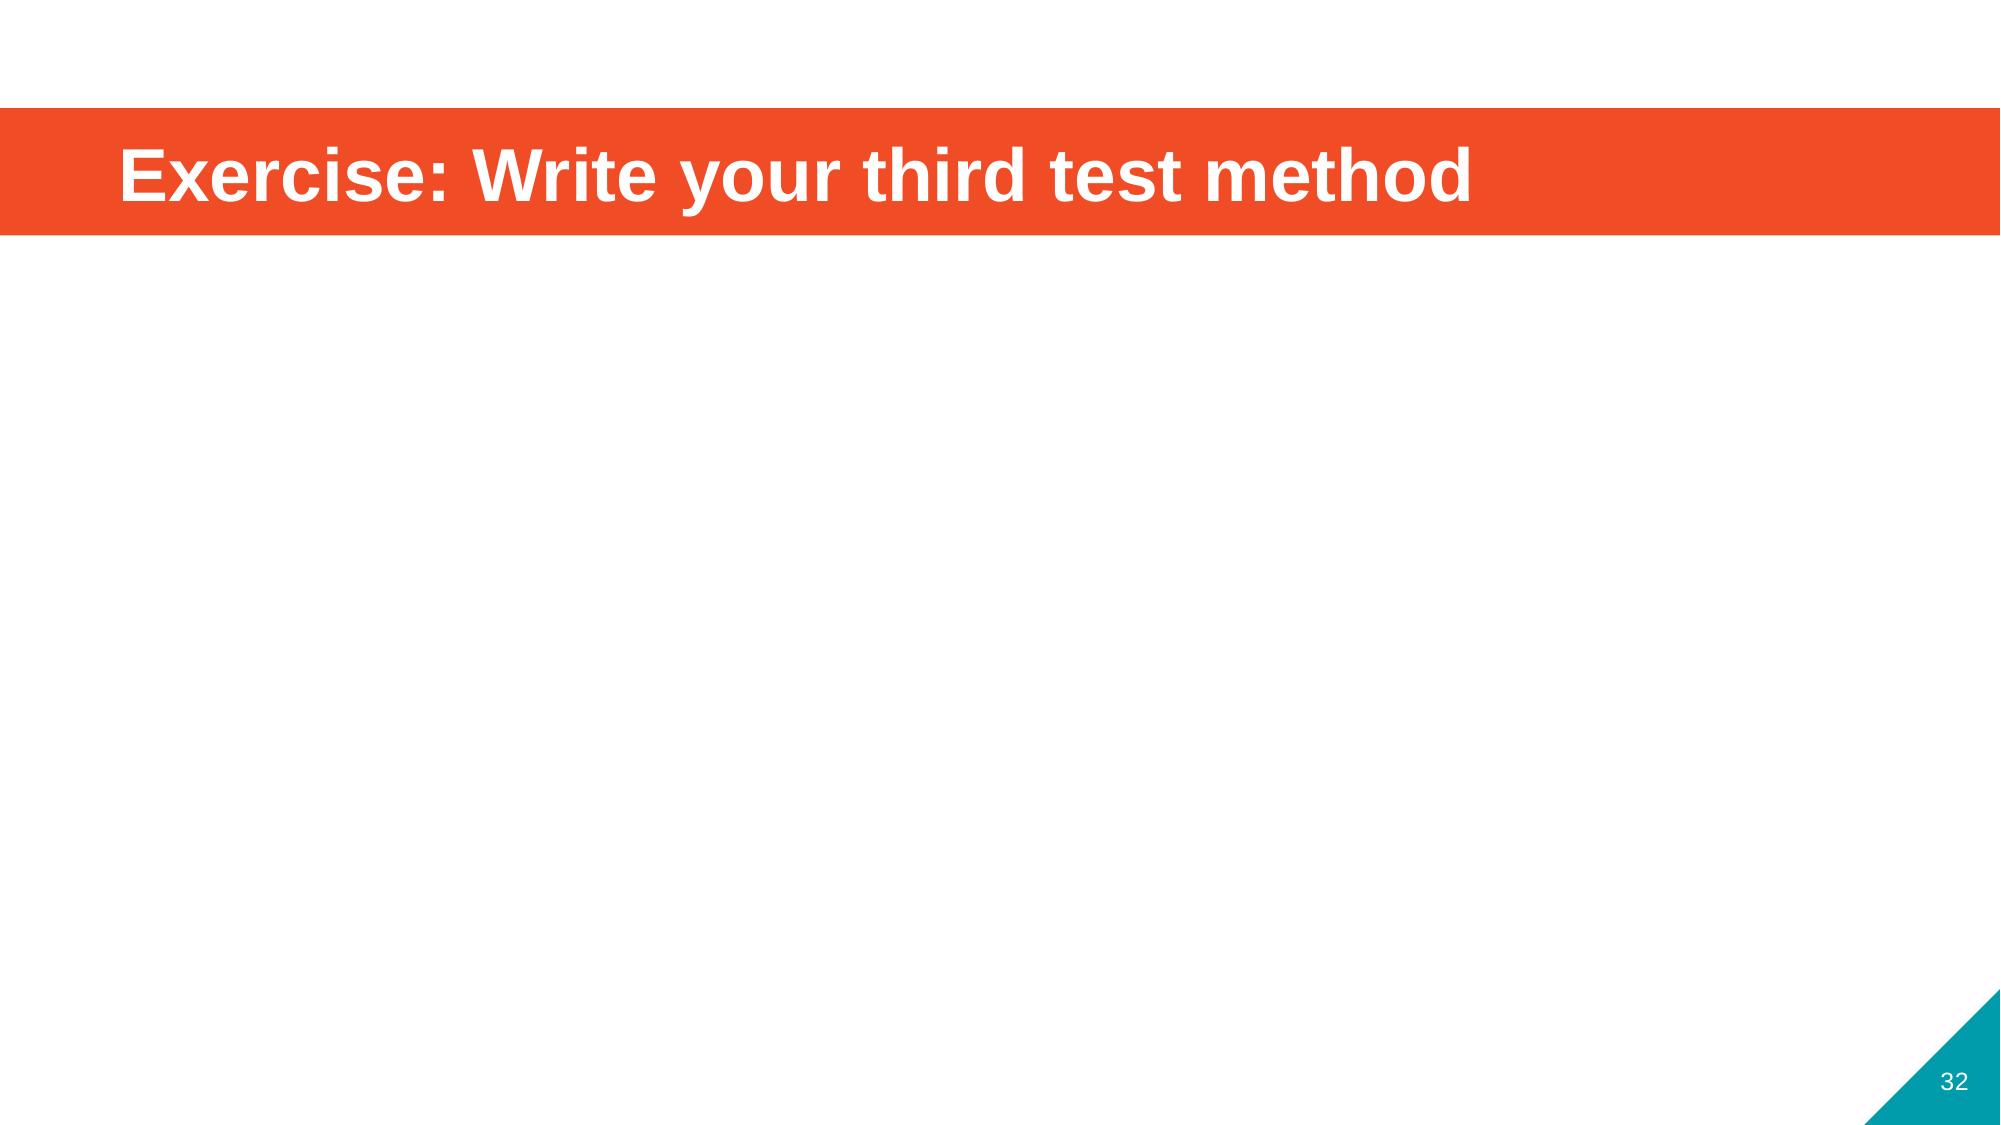

# Exercise: Write your third test method
32